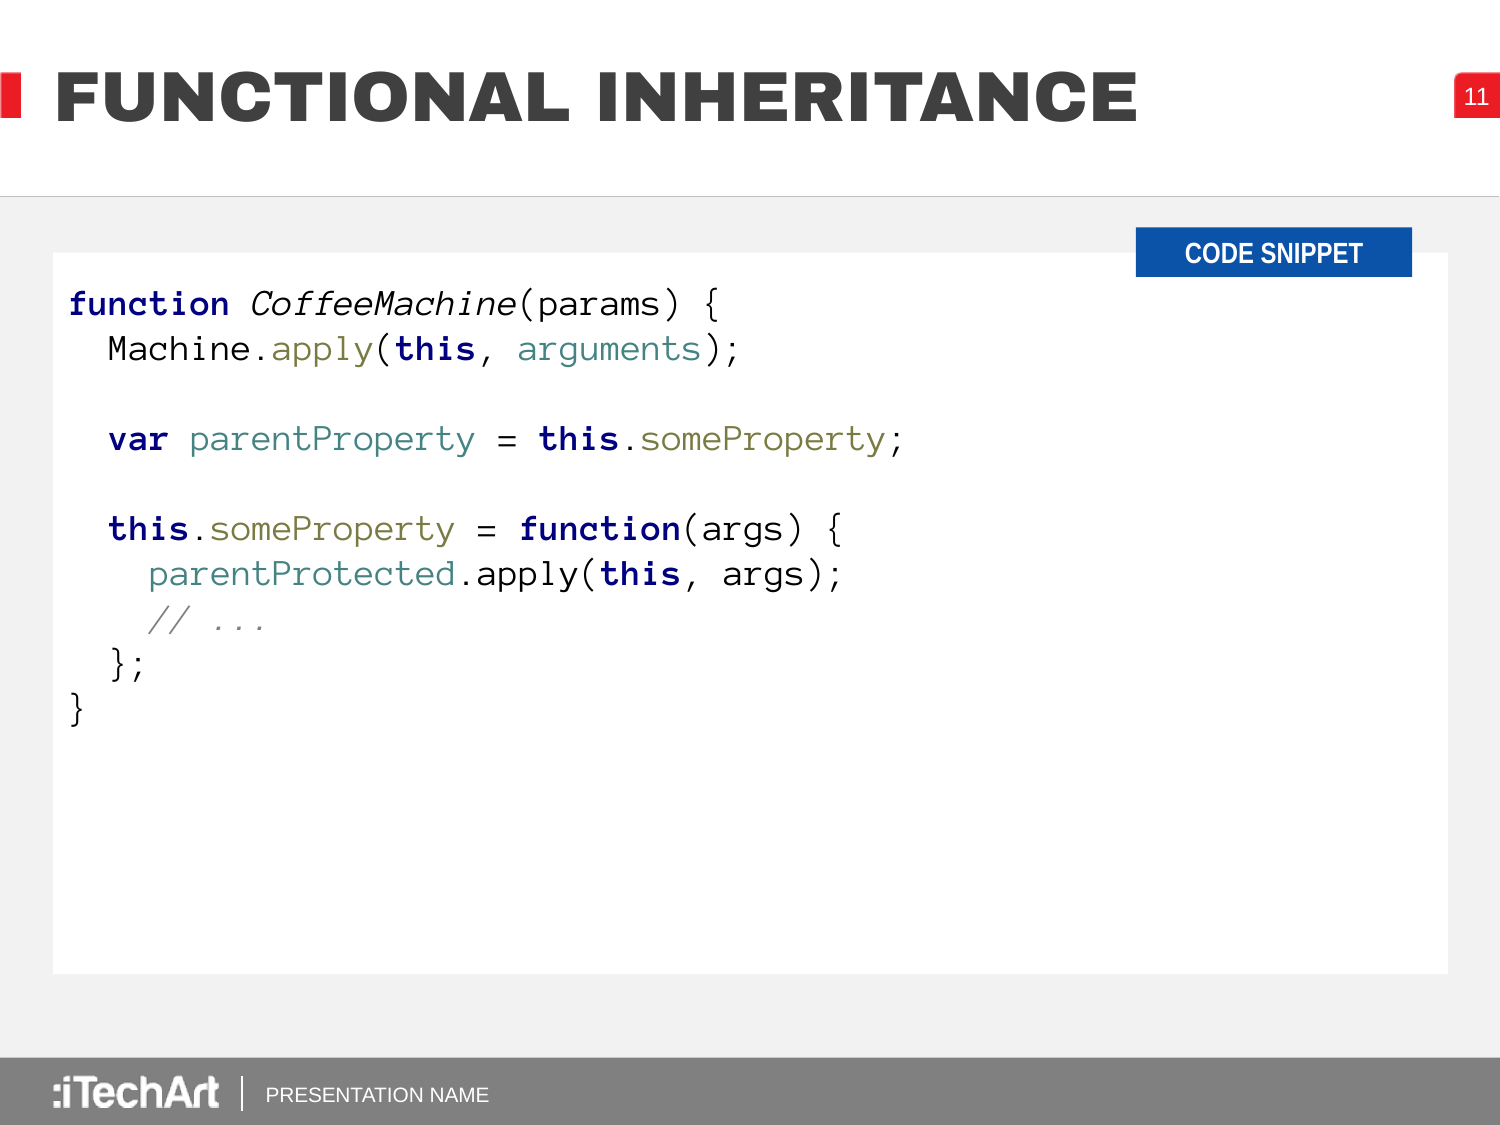

# FUNCTIONAL INHERITANCE
CODE SNIPPET
function CoffeeMachine(params) {
  Machine.apply(this, arguments);
  var parentProperty = this.someProperty;
  this.someProperty = function(args) {
    parentProtected.apply(this, args);
    // ...
  };
}
PRESENTATION NAME